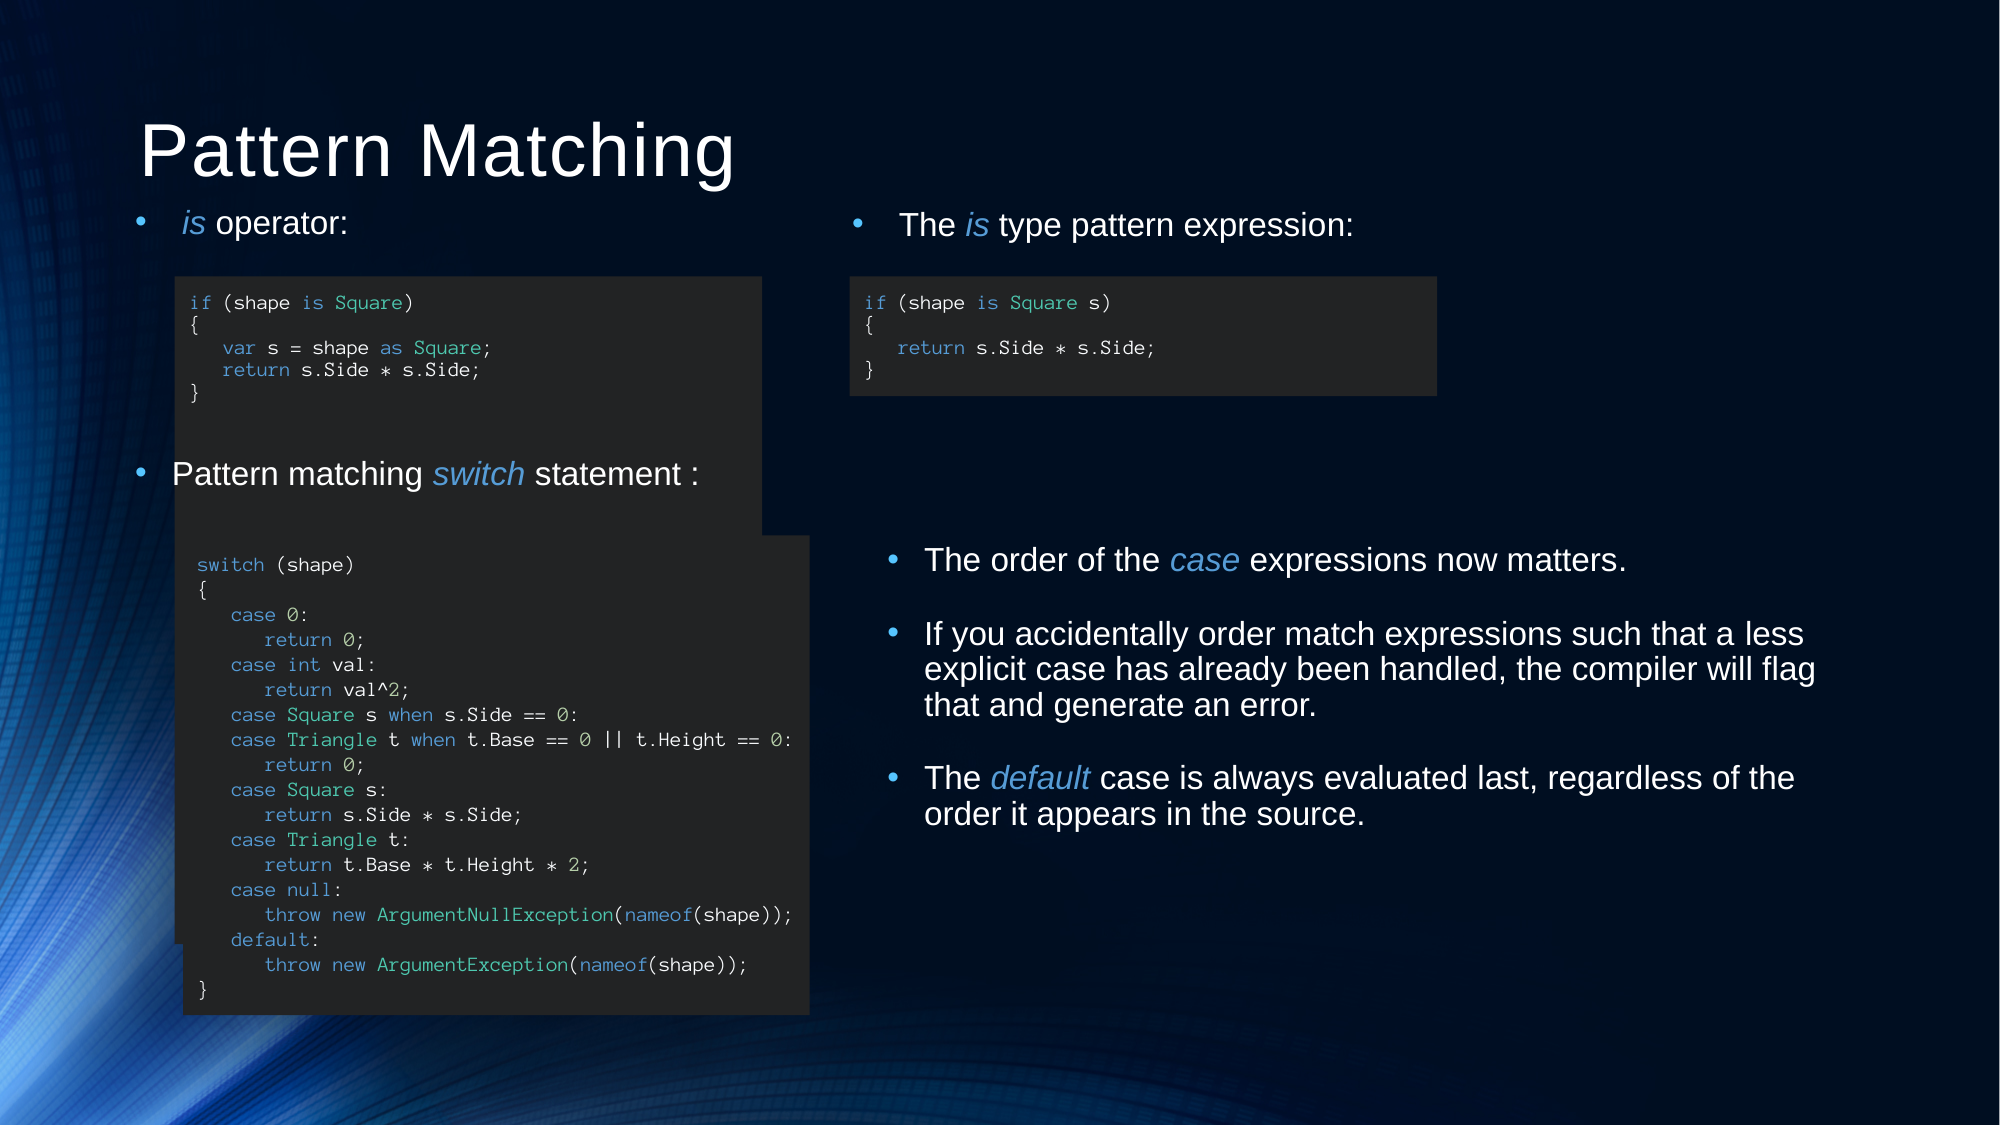

# Pattern Matching
is operator:
The is type pattern expression:
if (shape is Square)
{
   var s = shape as Square;
   return s.Side * s.Side;
}
if (shape is Square s)
{
   return s.Side * s.Side;
}
Pattern matching switch statement :
switch (shape)
{
   case 0:
      return 0;
   case int val:
      return val^2;
   case Square s when s.Side == 0:
   case Triangle t when t.Base == 0 || t.Height == 0:
      return 0;
   case Square s:
      return s.Side * s.Side;
   case Triangle t:
      return t.Base * t.Height * 2;
   case null:
      throw new ArgumentNullException(nameof(shape));
   default:
      throw new ArgumentException(nameof(shape));
}
The order of the case expressions now matters.
If you accidentally order match expressions such that a less explicit case has already been handled, the compiler will flag that and generate an error.
The default case is always evaluated last, regardless of the order it appears in the source.